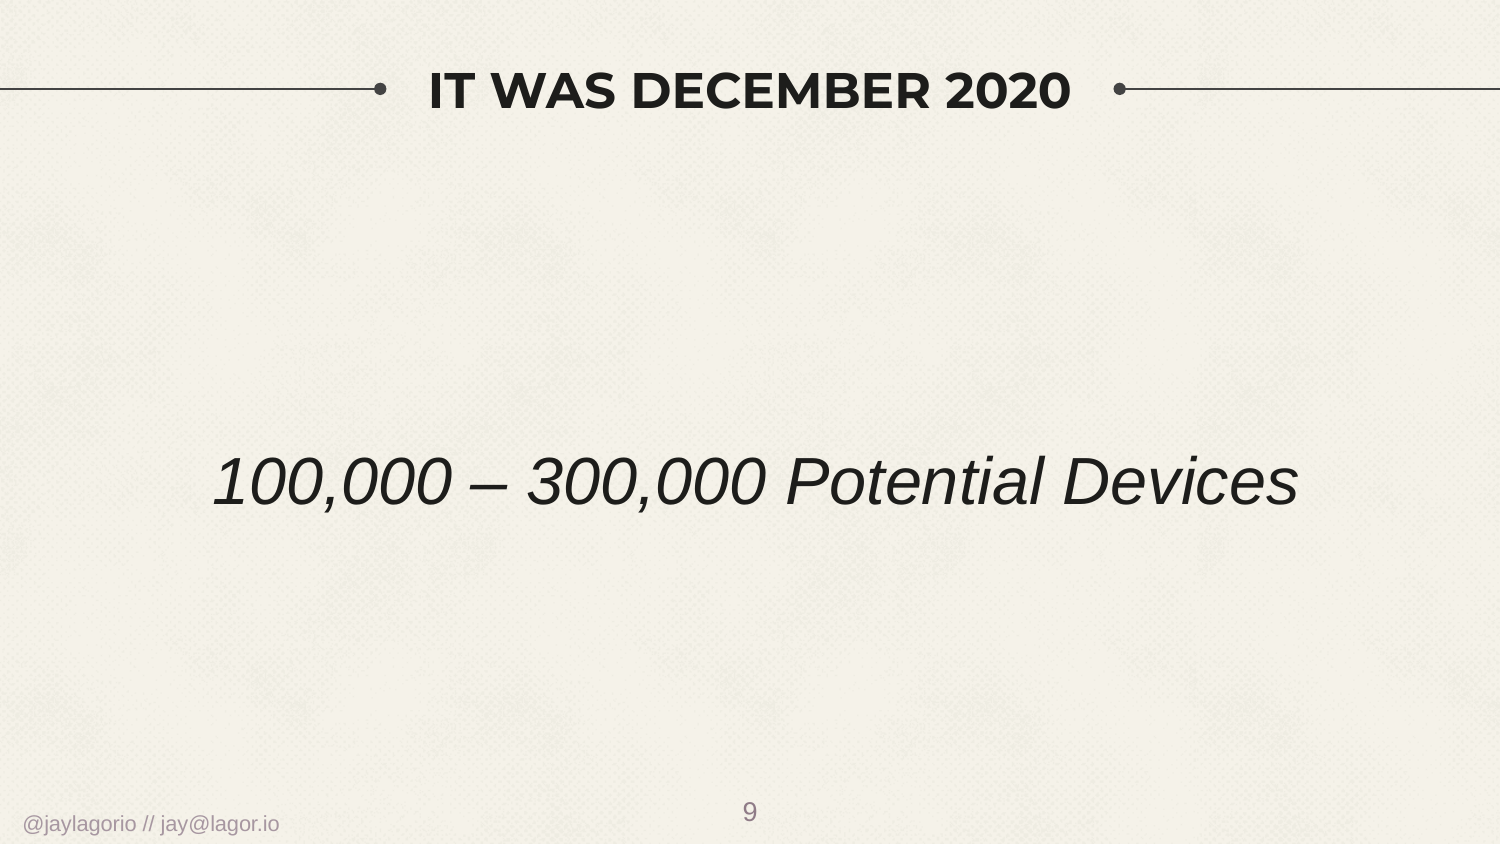

# It was December 2020
100,000 – 300,000 Potential Devices
9
@jaylagorio // jay@lagor.io